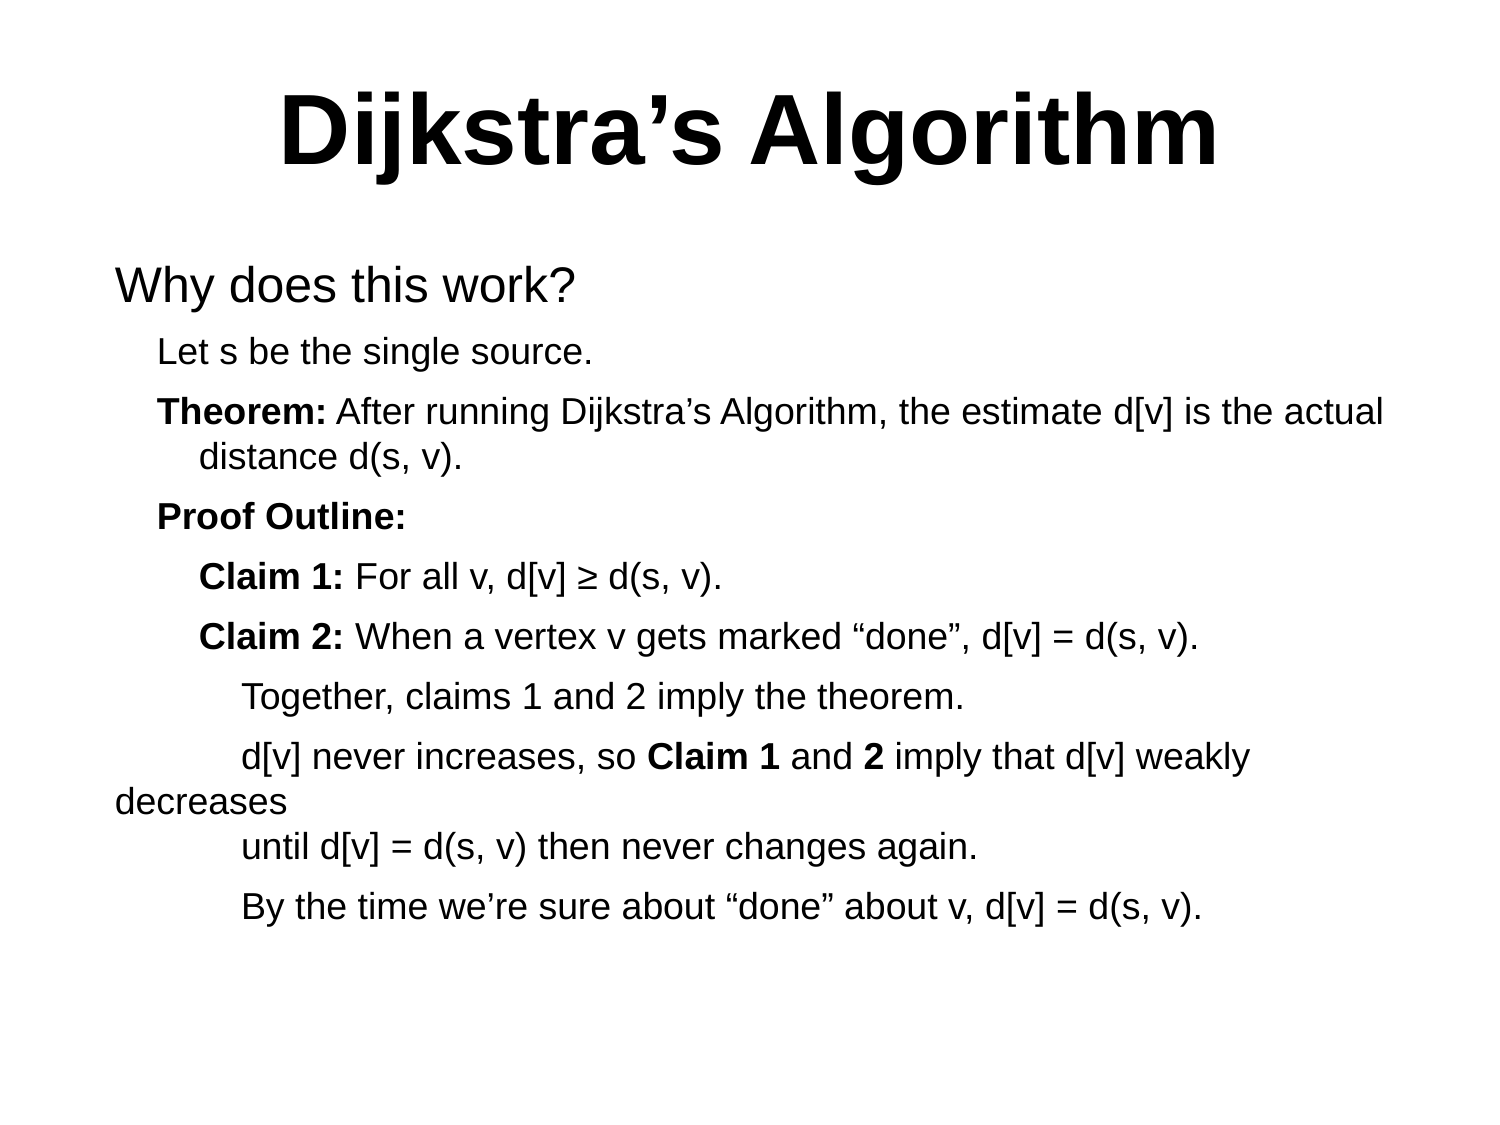

Dijkstra’s Algorithm
Why does this work?

    Let s be the single source.

    Theorem: After running Dijkstra’s Algorithm, the estimate d[v] is the actual
        distance d(s, v).

    Proof Outline:

        Claim 1: For all v, d[v] ≥ d(s, v).

        Claim 2: When a vertex v gets marked “done”, d[v] = d(s, v).

            Together, claims 1 and 2 imply the theorem.

            d[v] never increases, so Claim 1 and 2 imply that d[v] weakly decreases
            until d[v] = d(s, v) then never changes again.

            By the time we’re sure about “done” about v, d[v] = d(s, v).